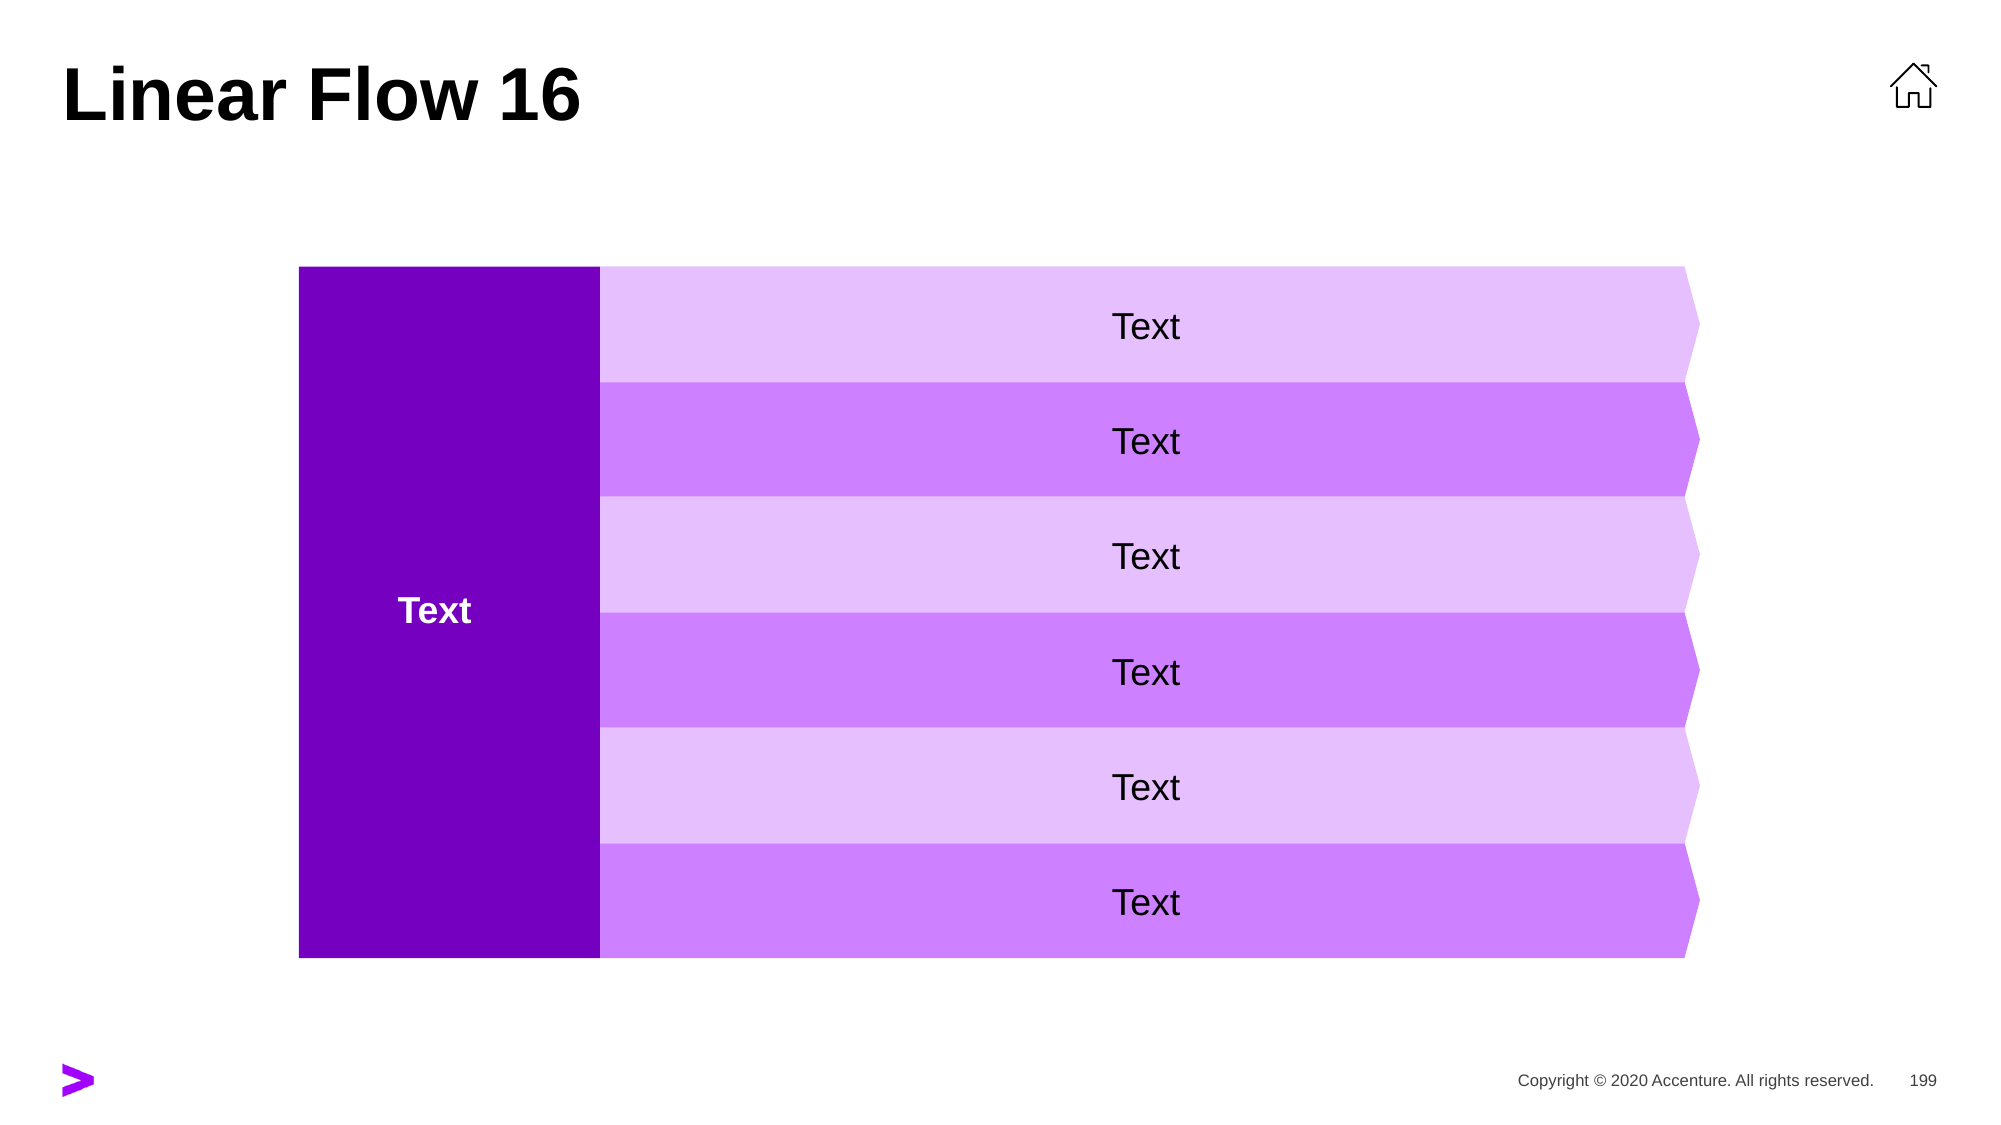

# Linear Flow 16

Text
Text
Text
Text
Text
Text
Text